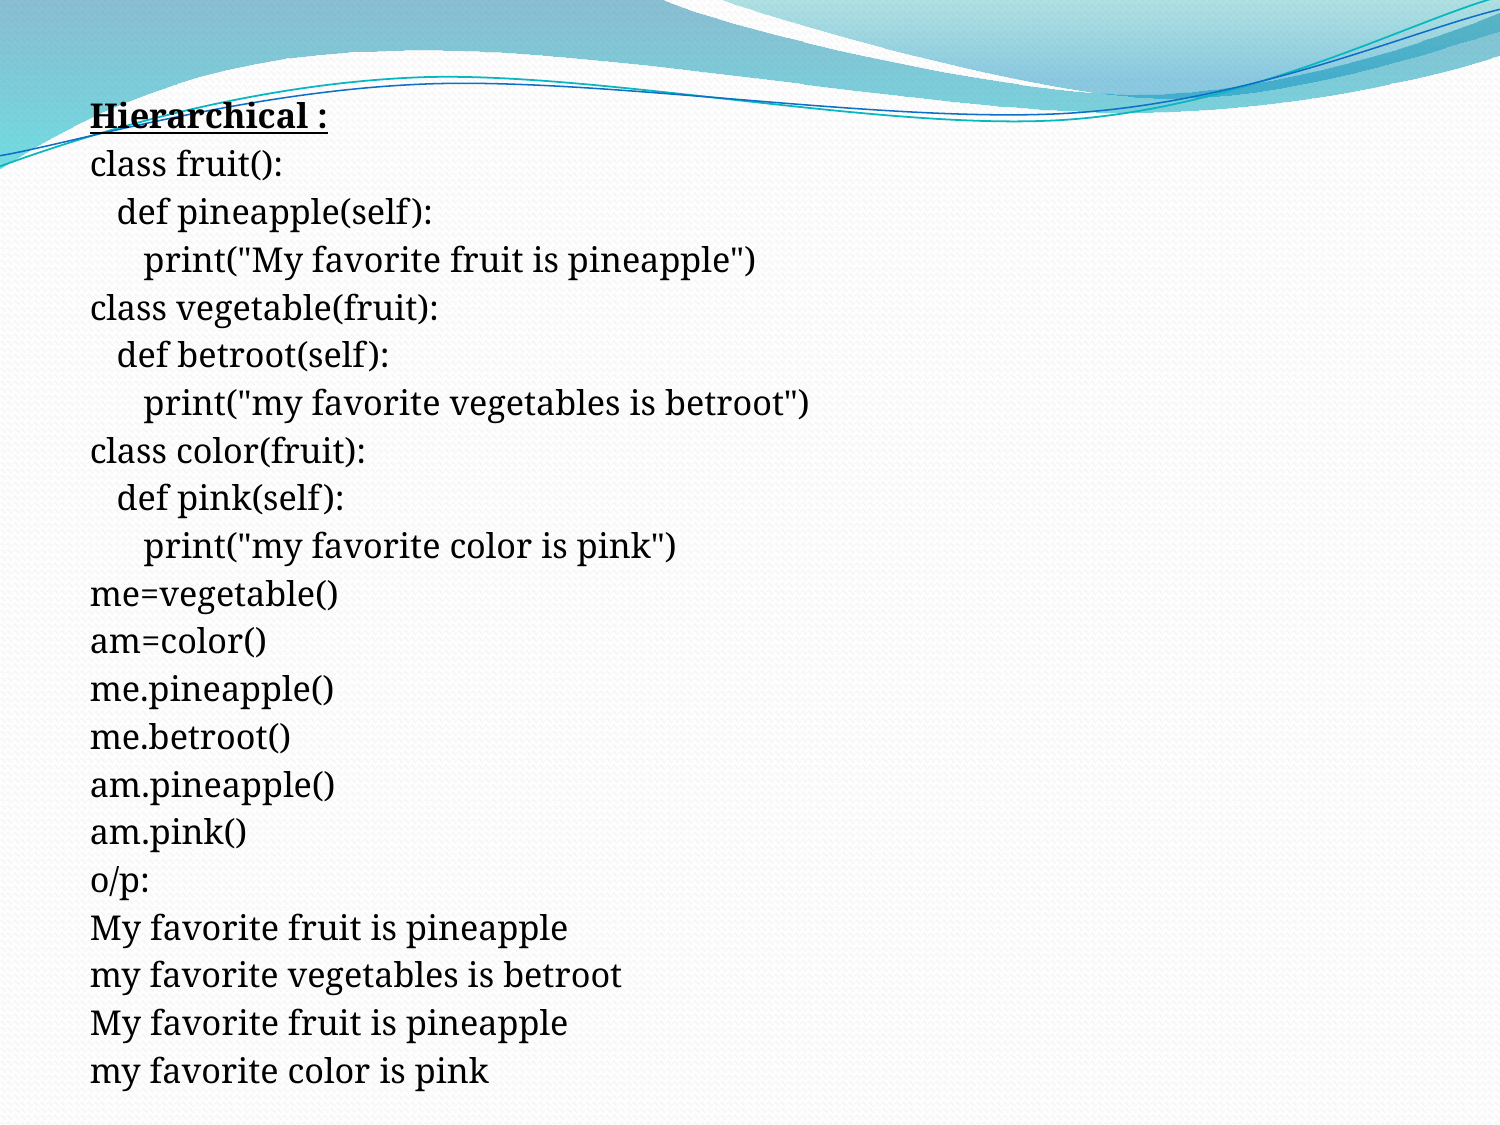

Hierarchical :
class fruit():
   def pineapple(self):
      print("My favorite fruit is pineapple")
class vegetable(fruit):
   def betroot(self):
      print("my favorite vegetables is betroot")
class color(fruit):
   def pink(self):
      print("my favorite color is pink")
me=vegetable()
am=color()
me.pineapple()
me.betroot()
am.pineapple()
am.pink()
o/p:
My favorite fruit is pineapple
my favorite vegetables is betroot
My favorite fruit is pineapple
my favorite color is pink